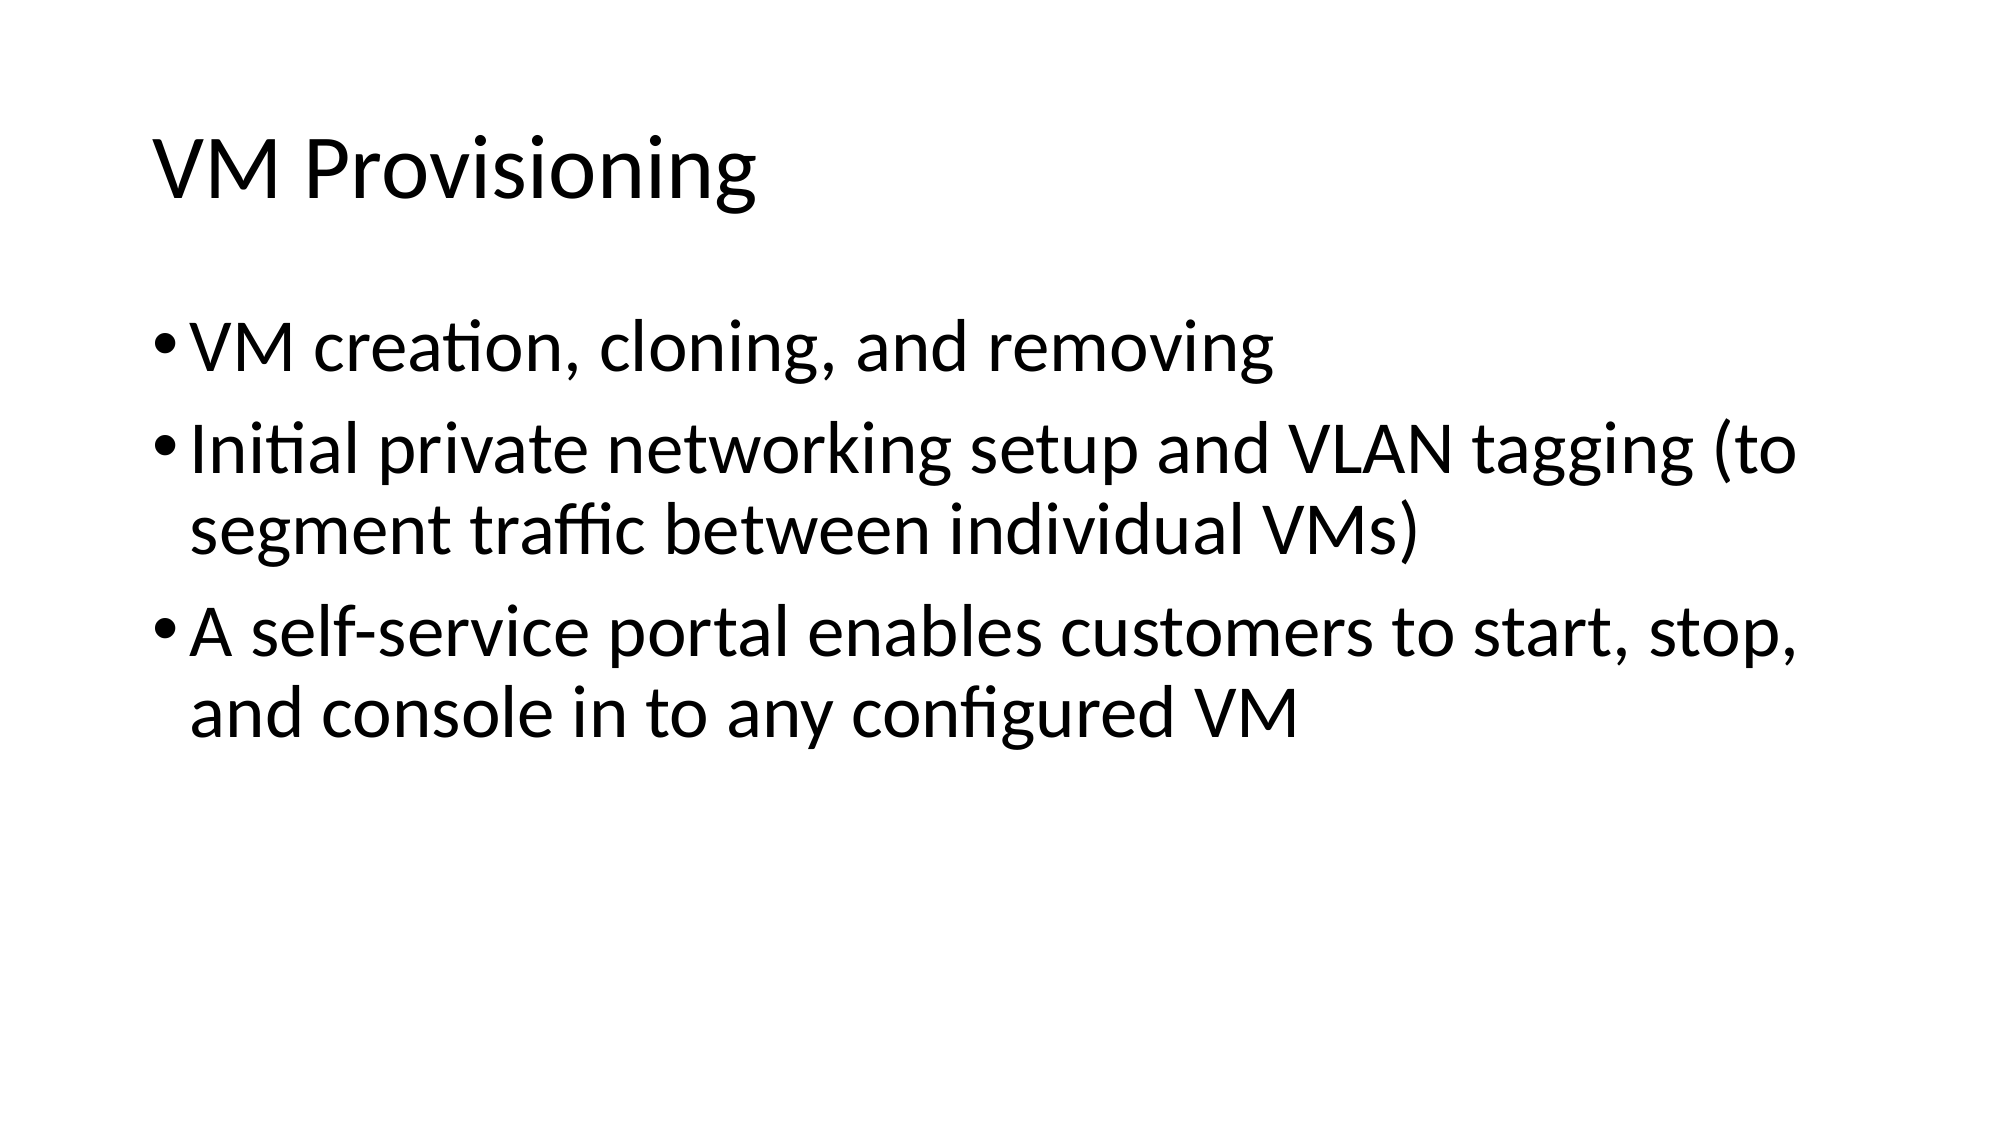

# VM Provisioning
VM creation, cloning, and removing
Initial private networking setup and VLAN tagging (to segment traffic between individual VMs)
A self-service portal enables customers to start, stop, and console in to any configured VM